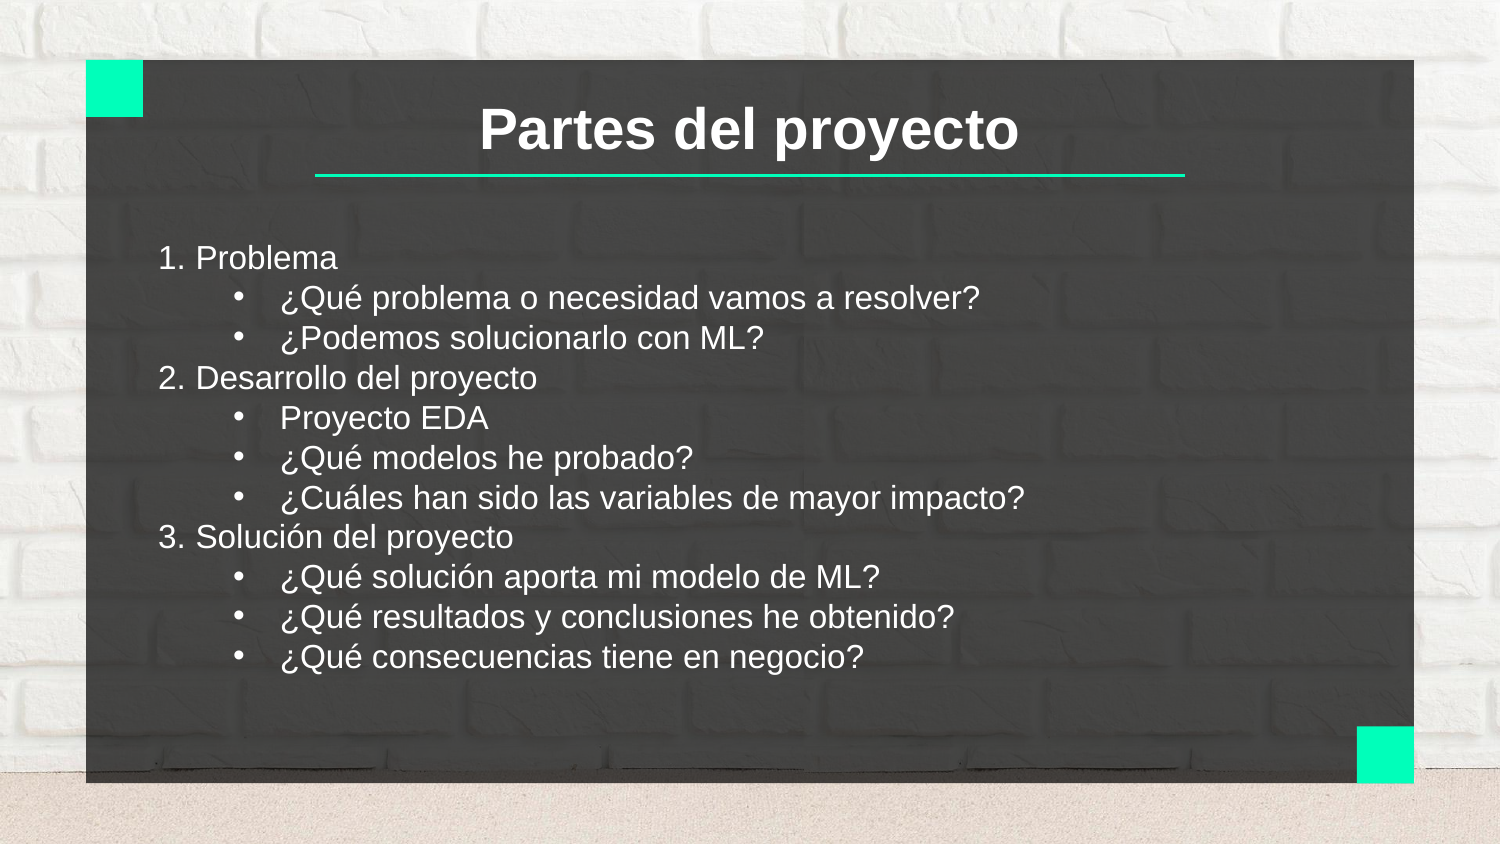

# Partes del proyecto
Problema
¿Qué problema o necesidad vamos a resolver?
¿Podemos solucionarlo con ML?
Desarrollo del proyecto
Proyecto EDA
¿Qué modelos he probado?
¿Cuáles han sido las variables de mayor impacto?
Solución del proyecto
¿Qué solución aporta mi modelo de ML?
¿Qué resultados y conclusiones he obtenido?
¿Qué consecuencias tiene en negocio?